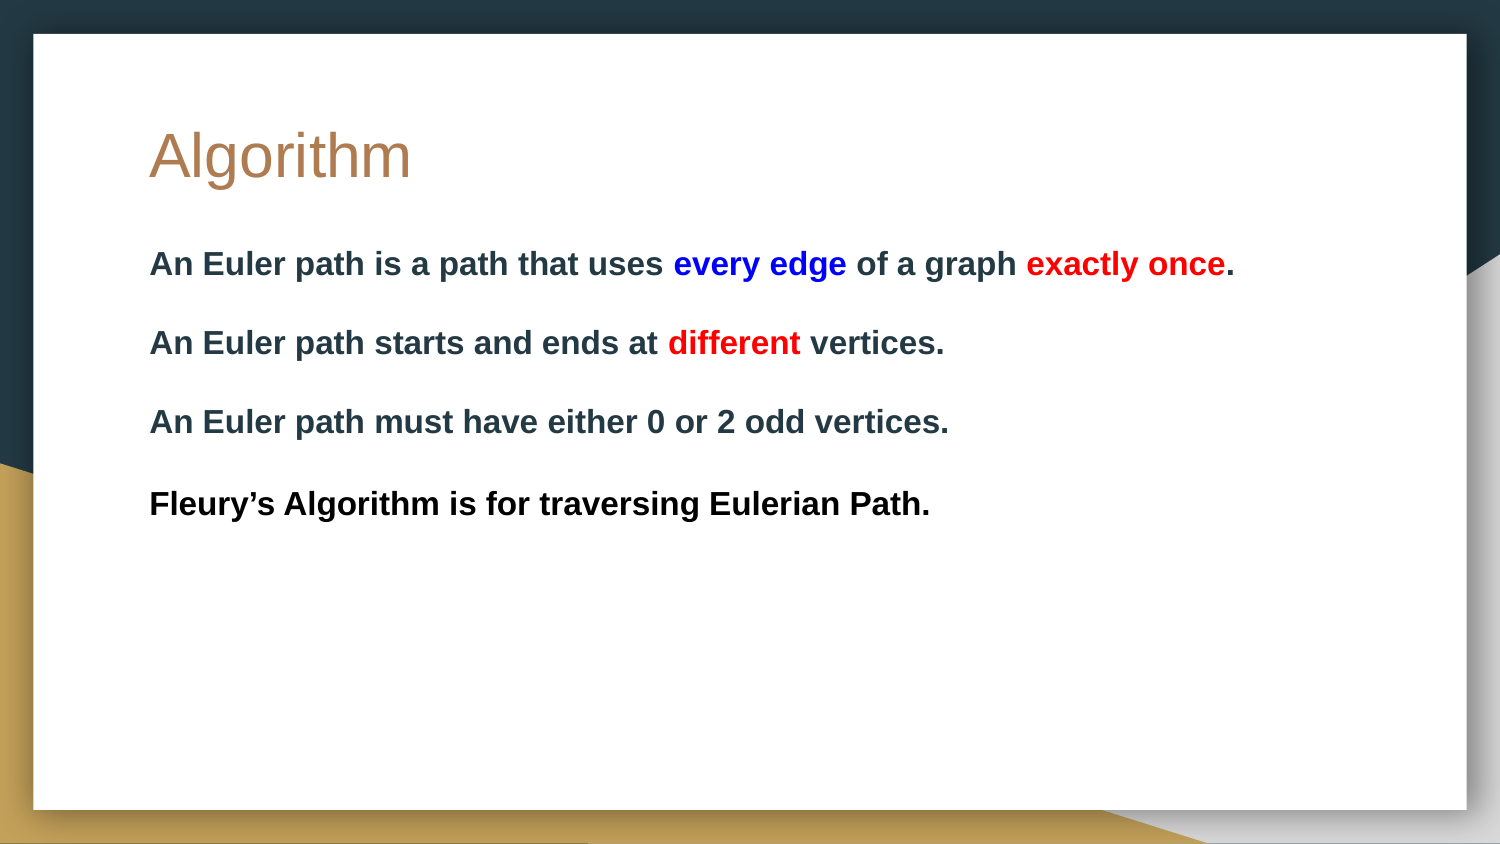

# Algorithm
An Euler path is a path that uses every edge of a graph exactly once.
An Euler path starts and ends at different vertices.
An Euler path must have either 0 or 2 odd vertices.
Fleury’s Algorithm is for traversing Eulerian Path.